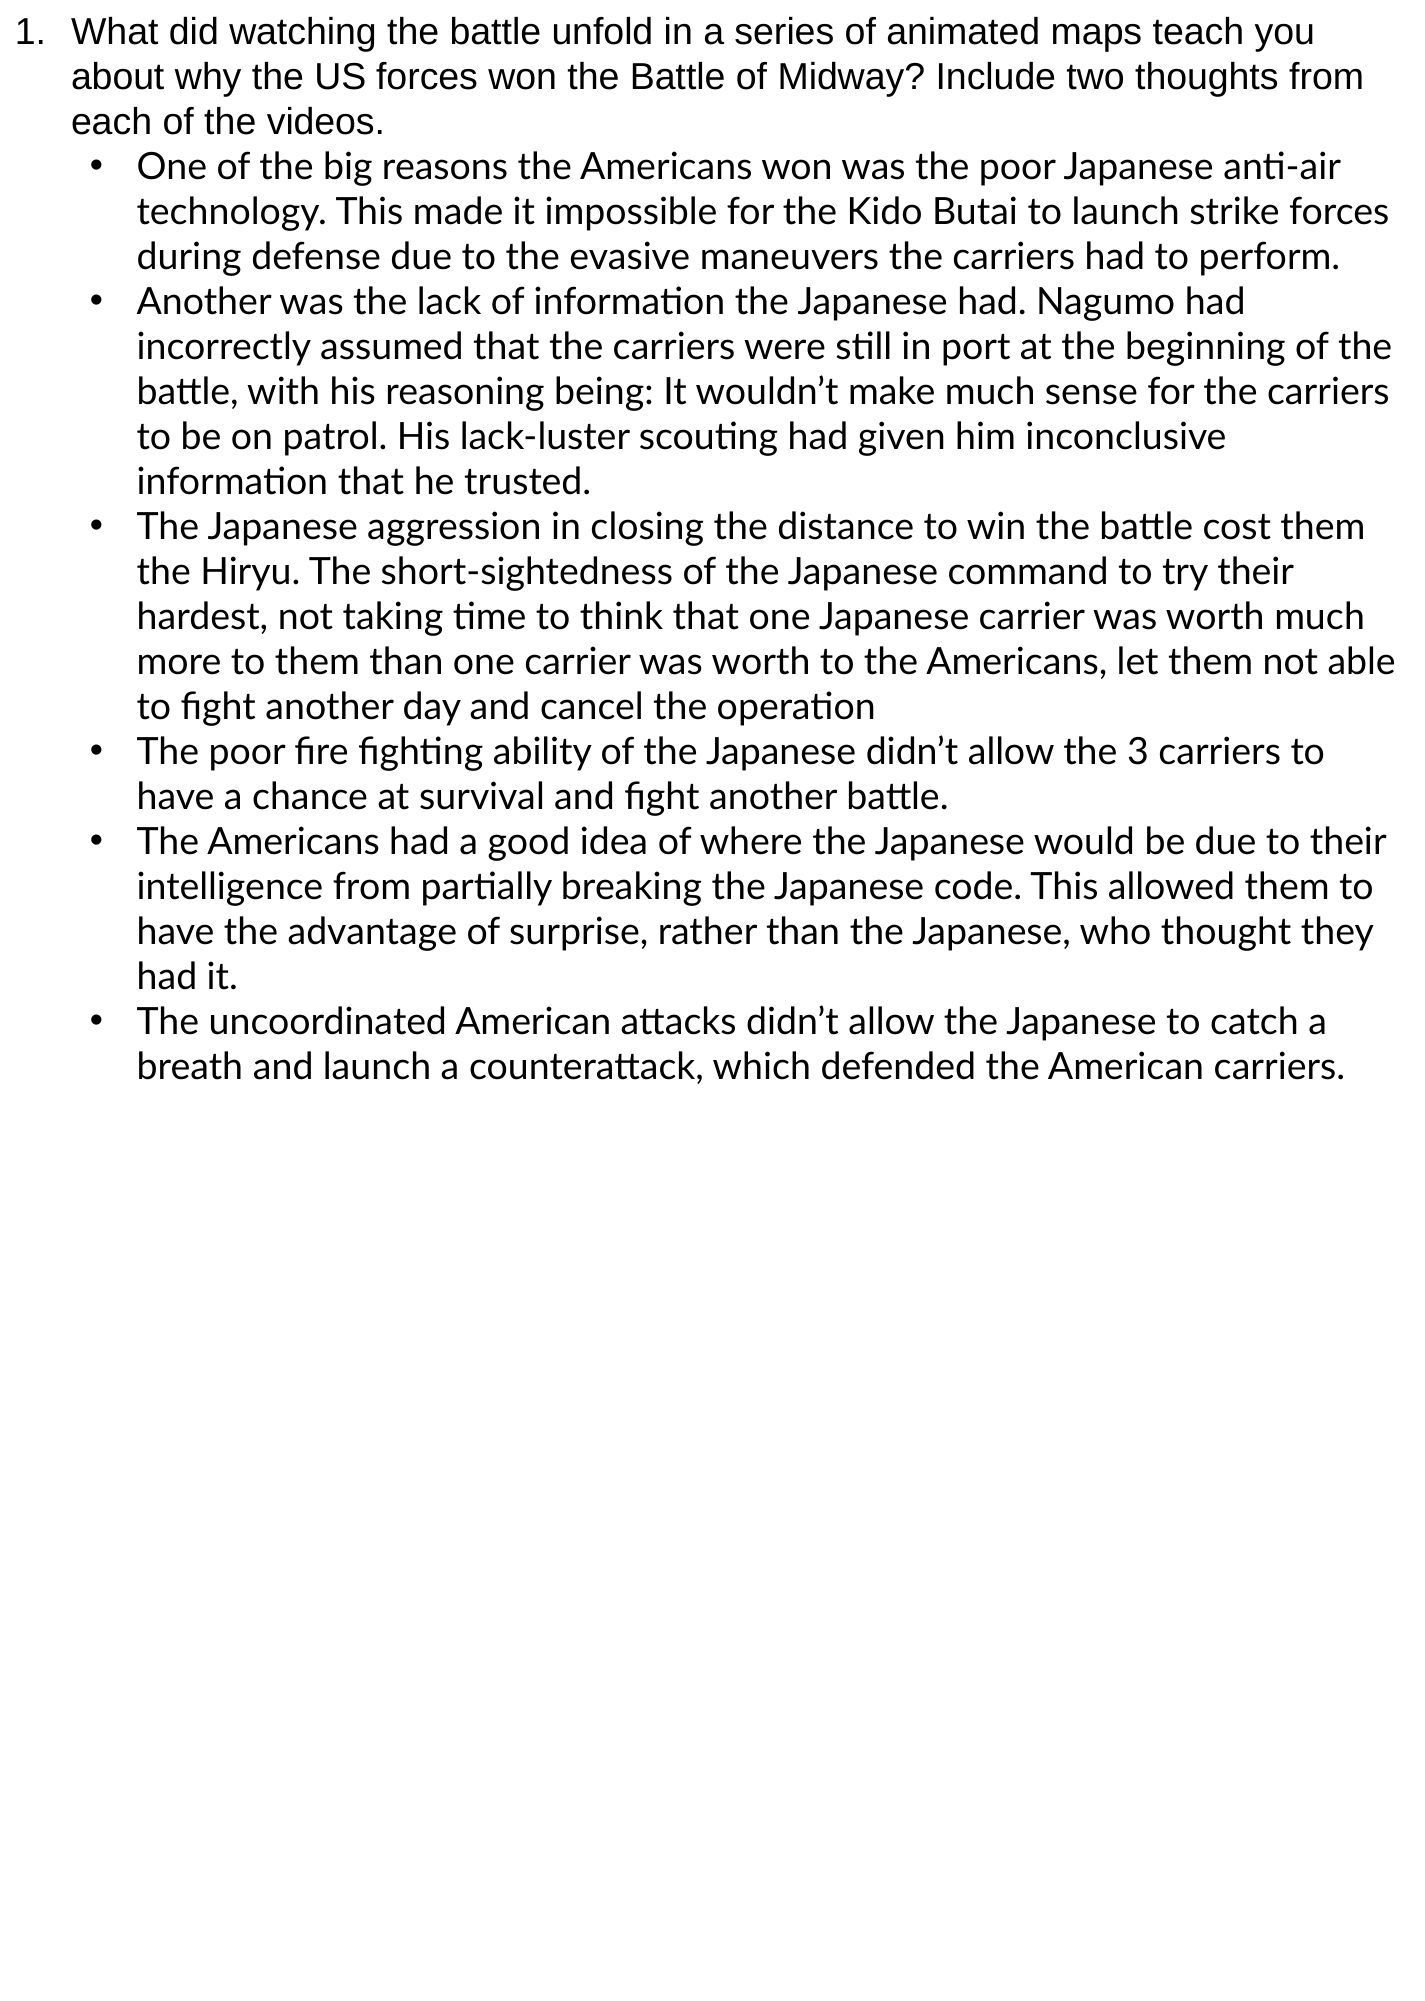

What did watching the battle unfold in a series of animated maps teach you about why the US forces won the Battle of Midway? Include two thoughts from each of the videos.
One of the big reasons the Americans won was the poor Japanese anti-air technology. This made it impossible for the Kido Butai to launch strike forces during defense due to the evasive maneuvers the carriers had to perform.
Another was the lack of information the Japanese had. Nagumo had incorrectly assumed that the carriers were still in port at the beginning of the battle, with his reasoning being: It wouldn’t make much sense for the carriers to be on patrol. His lack-luster scouting had given him inconclusive information that he trusted.
The Japanese aggression in closing the distance to win the battle cost them the Hiryu. The short-sightedness of the Japanese command to try their hardest, not taking time to think that one Japanese carrier was worth much more to them than one carrier was worth to the Americans, let them not able to fight another day and cancel the operation
The poor fire fighting ability of the Japanese didn’t allow the 3 carriers to have a chance at survival and fight another battle.
The Americans had a good idea of where the Japanese would be due to their intelligence from partially breaking the Japanese code. This allowed them to have the advantage of surprise, rather than the Japanese, who thought they had it.
The uncoordinated American attacks didn’t allow the Japanese to catch a breath and launch a counterattack, which defended the American carriers.